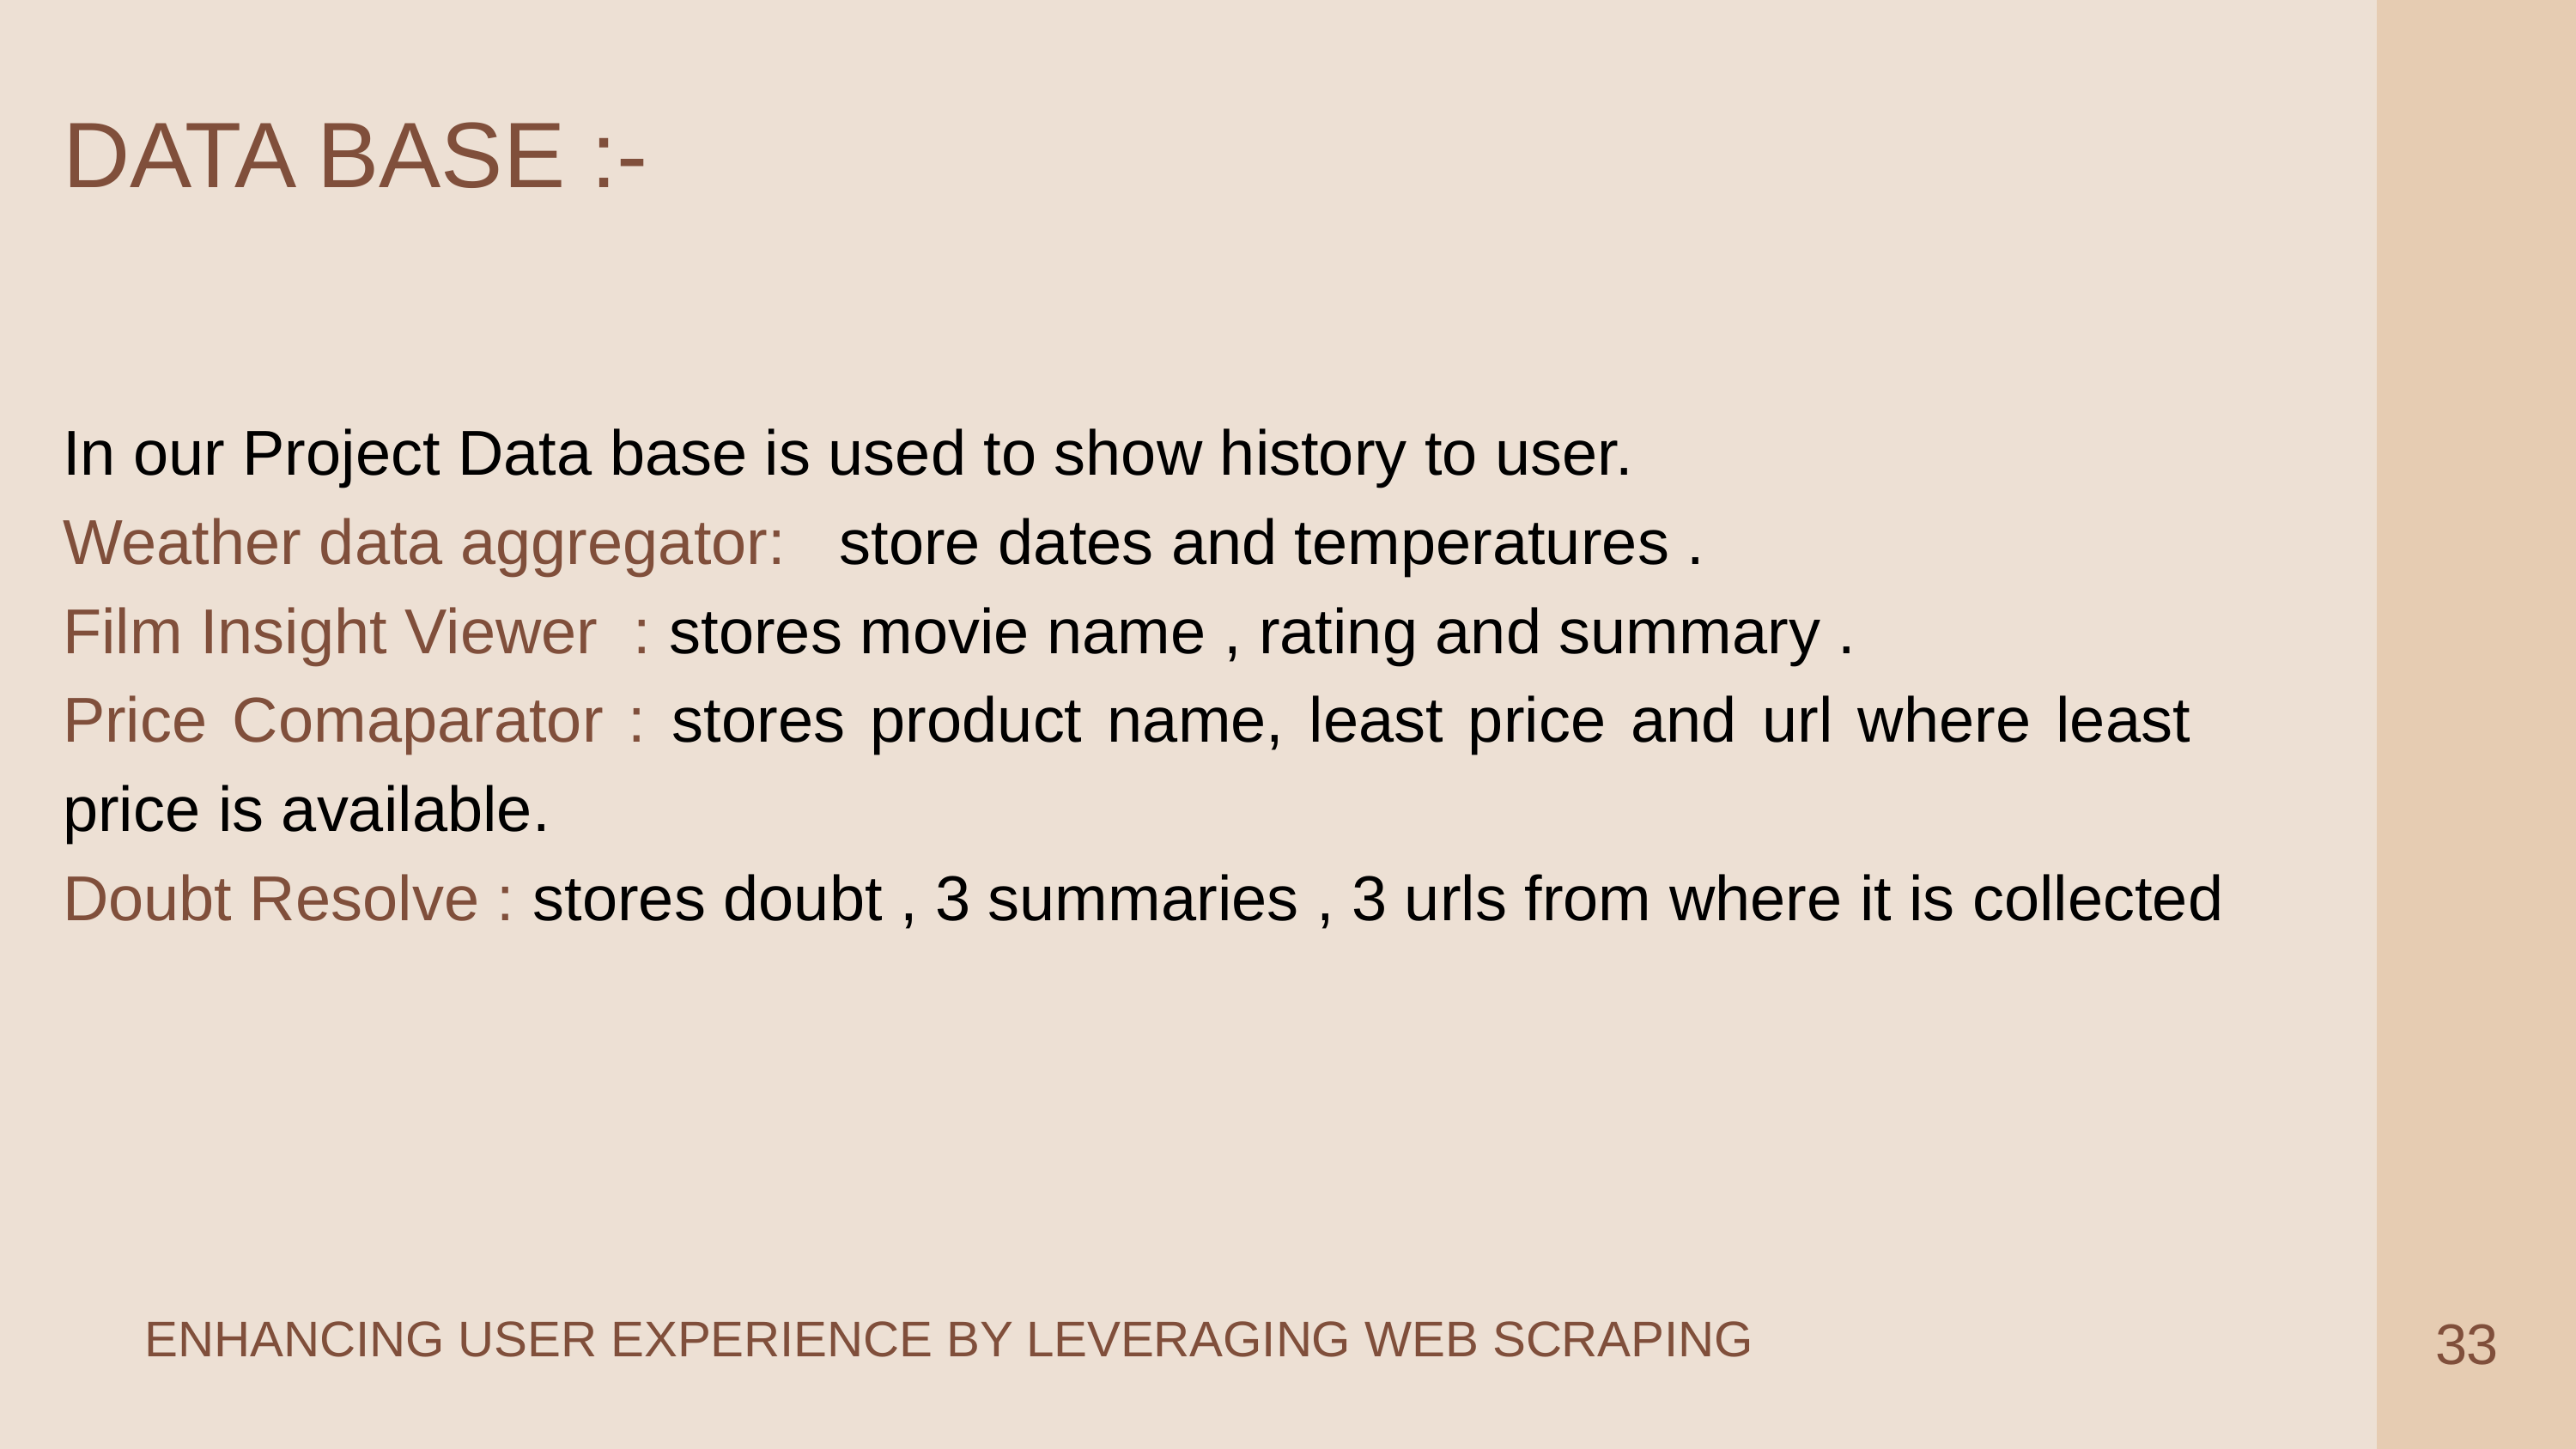

DATA BASE :-
In our Project Data base is used to show history to user.
Weather data aggregator:   store dates and temperatures .
Film Insight Viewer  : stores movie name , rating and summary .
Price Comaparator : stores product name, least price and url where least     price is available.
Doubt Resolve : stores doubt , 3 summaries , 3 urls from where it is collected

33
ENHANCING USER EXPERIENCE BY LEVERAGING WEB SCRAPING